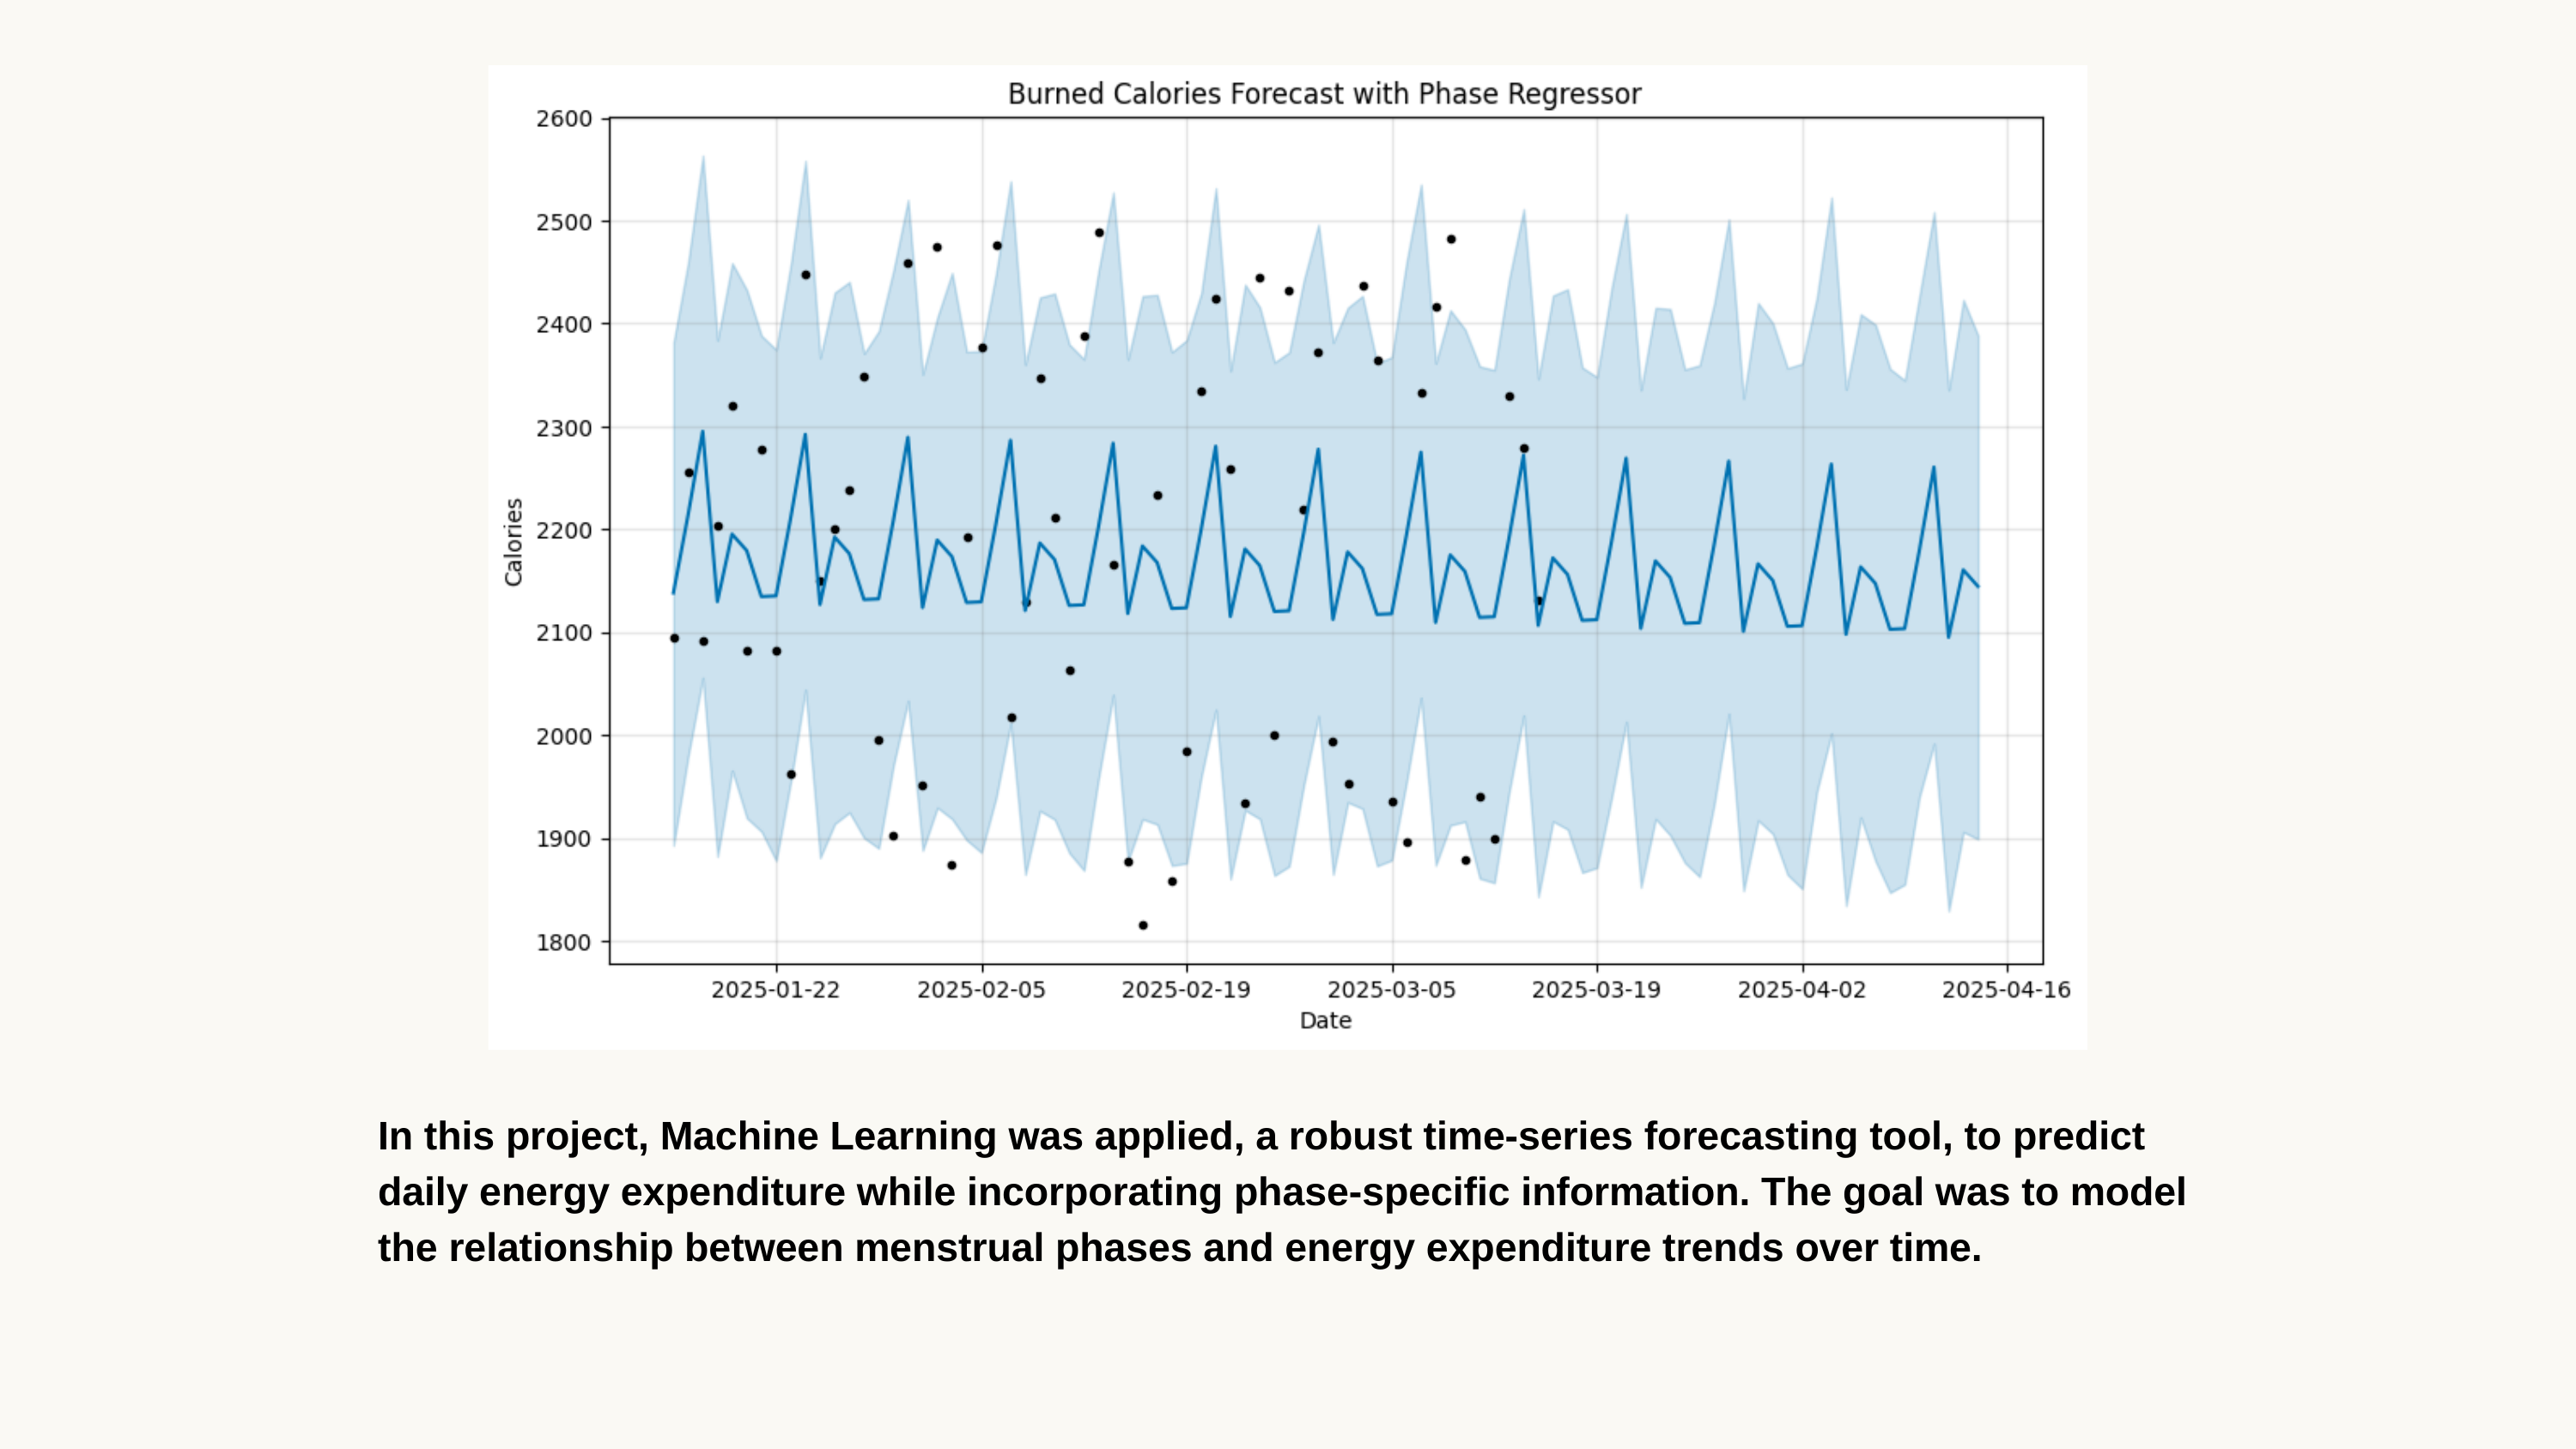

In this project, Machine Learning was applied, a robust time-series forecasting tool, to predict daily energy expenditure while incorporating phase-specific information. The goal was to model the relationship between menstrual phases and energy expenditure trends over time.